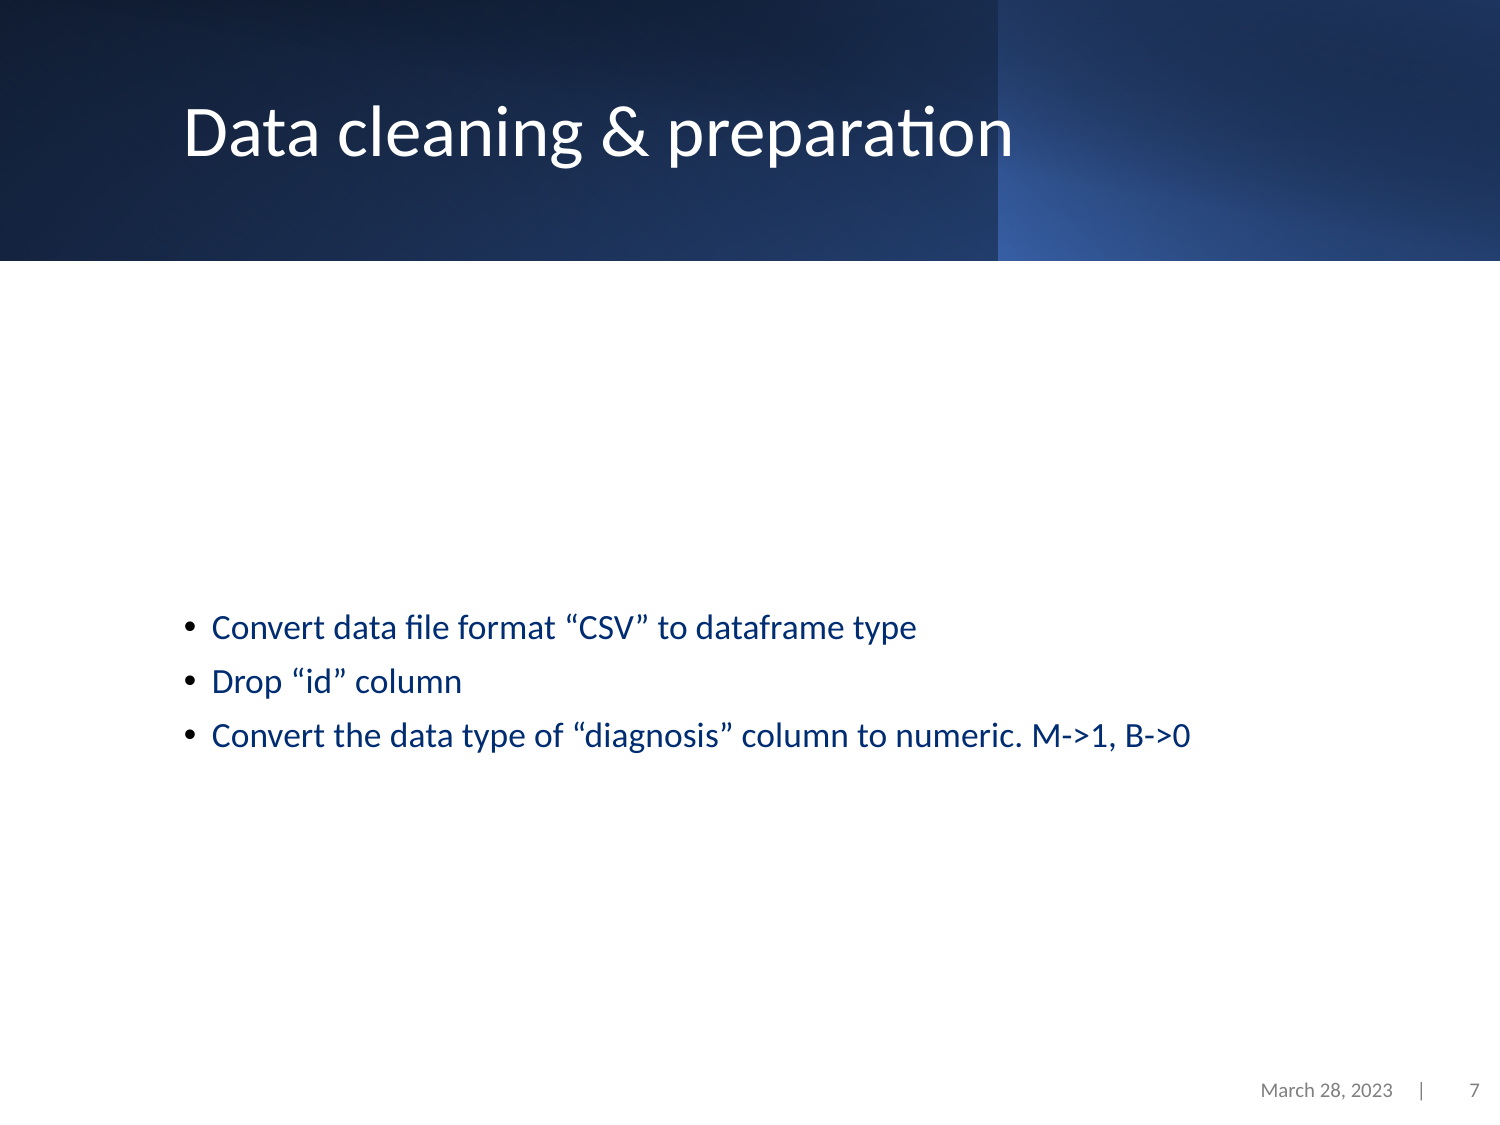

# Data cleaning & preparation
Convert data file format “CSV” to dataframe type
Drop “id” column
Convert the data type of “diagnosis” column to numeric. M->1, B->0
March 28, 2023     |
7